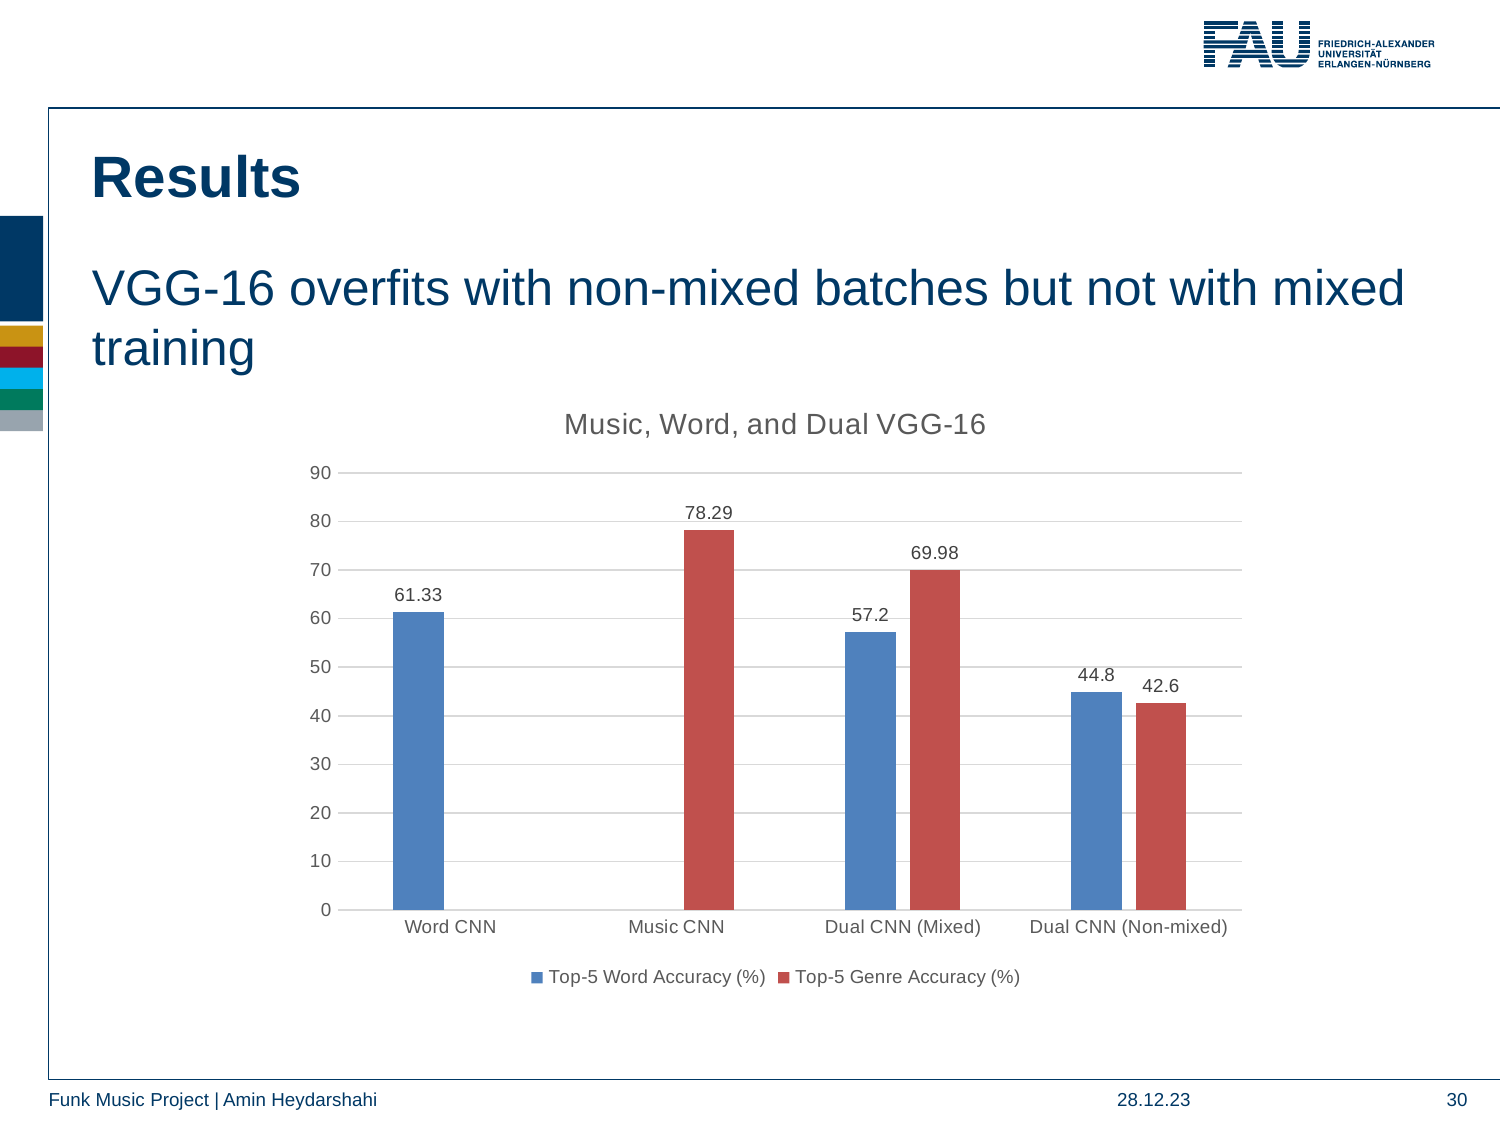

Results
VGG-16 overfits with non-mixed batches but not with mixed training

### Chart: Music, Word, and Dual VGG-16

| Category | Top-5 Word Accuracy (%) | Top-5 Genre Accuracy (%) |
|---|---|---|
| Word CNN | 61.33 | None |
| Music CNN | None | 78.29 |
| Dual CNN (Mixed) | 57.2 | 69.98 |
| Dual CNN (Non-mixed) | 44.8 | 42.6 |
28.12.23
30
Funk Music Project | Amin Heydarshahi